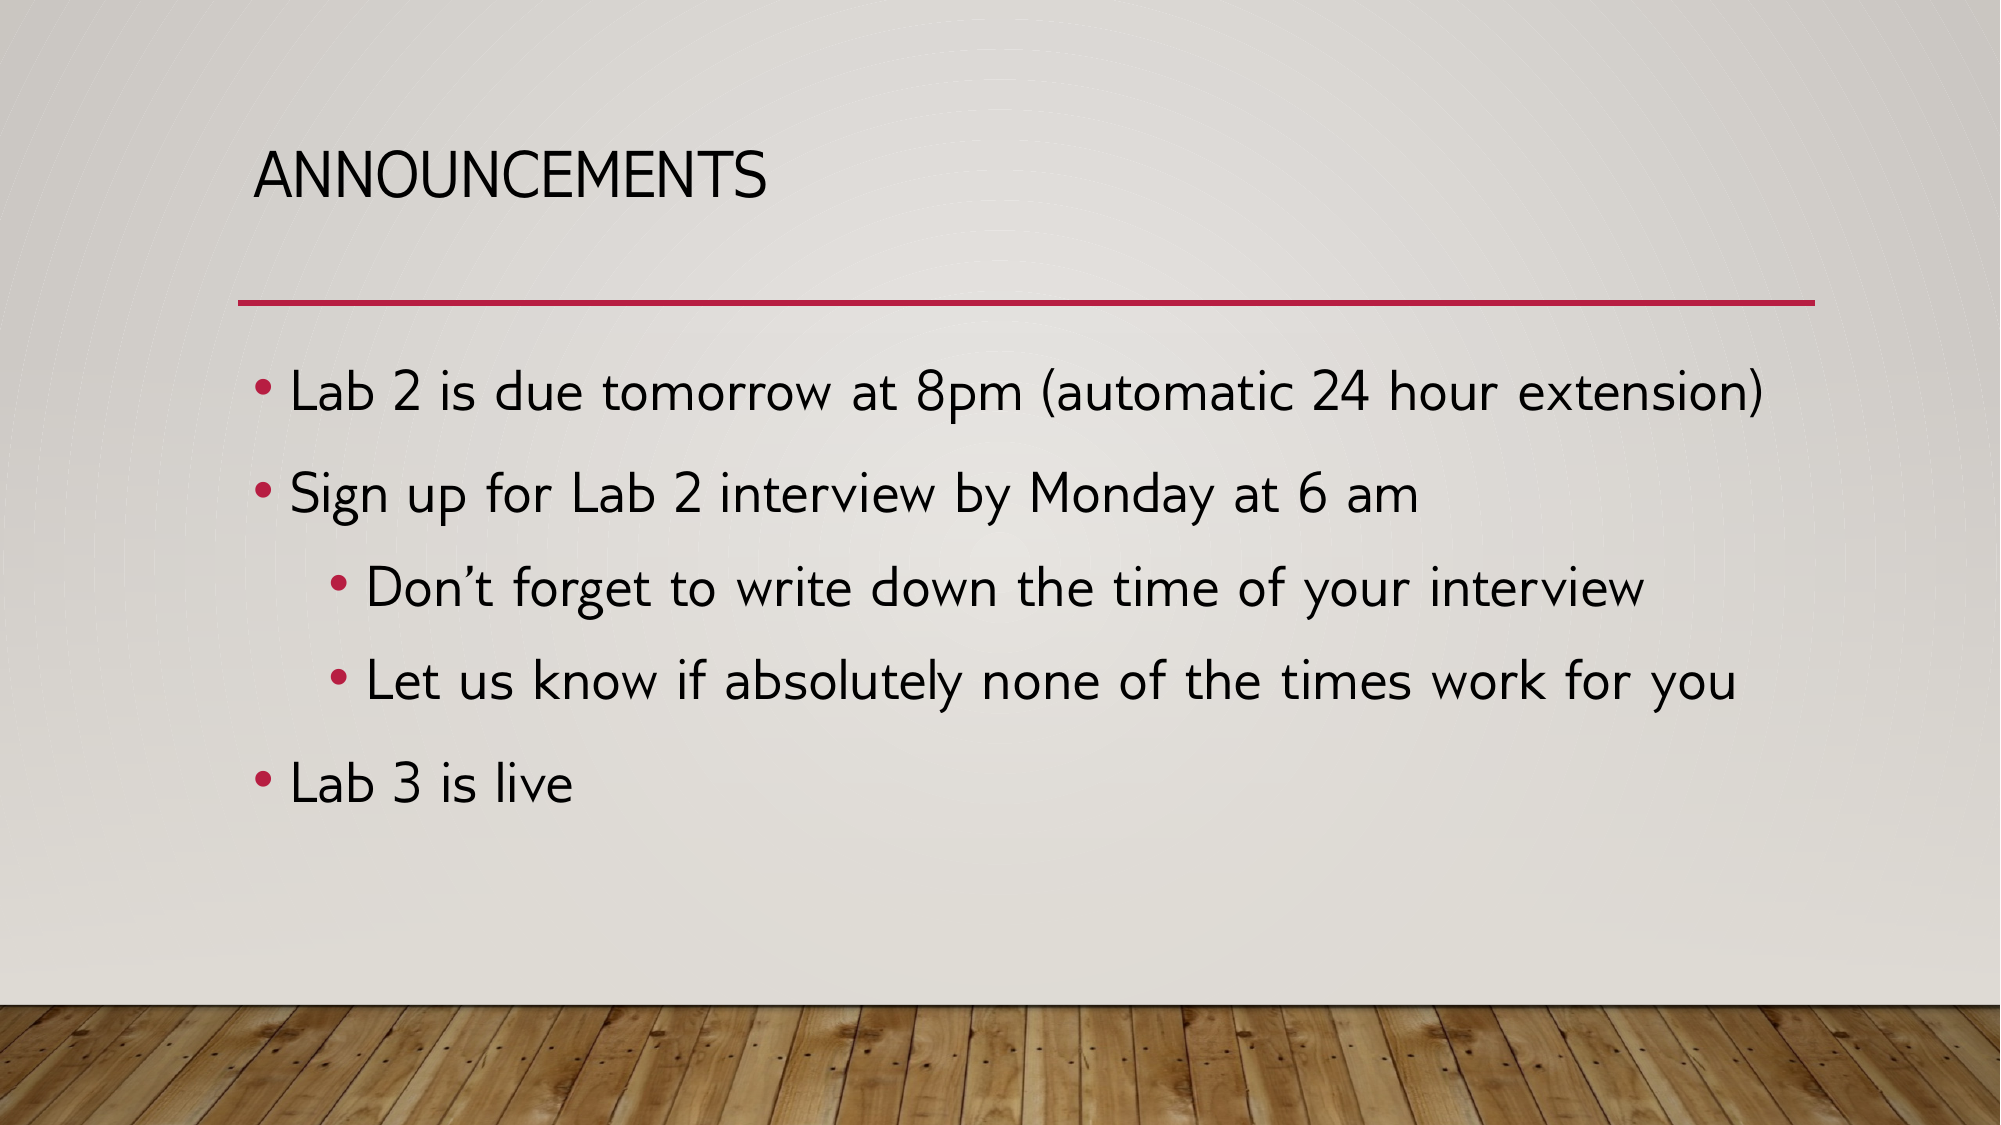

# ANNOUNCEMENTS
Lab 2 is due tomorrow at 8pm (automatic 24 hour extension)
Sign up for Lab 2 interview by Monday at 6 am
Don’t forget to write down the time of your interview
Let us know if absolutely none of the times work for you
Lab 3 is live